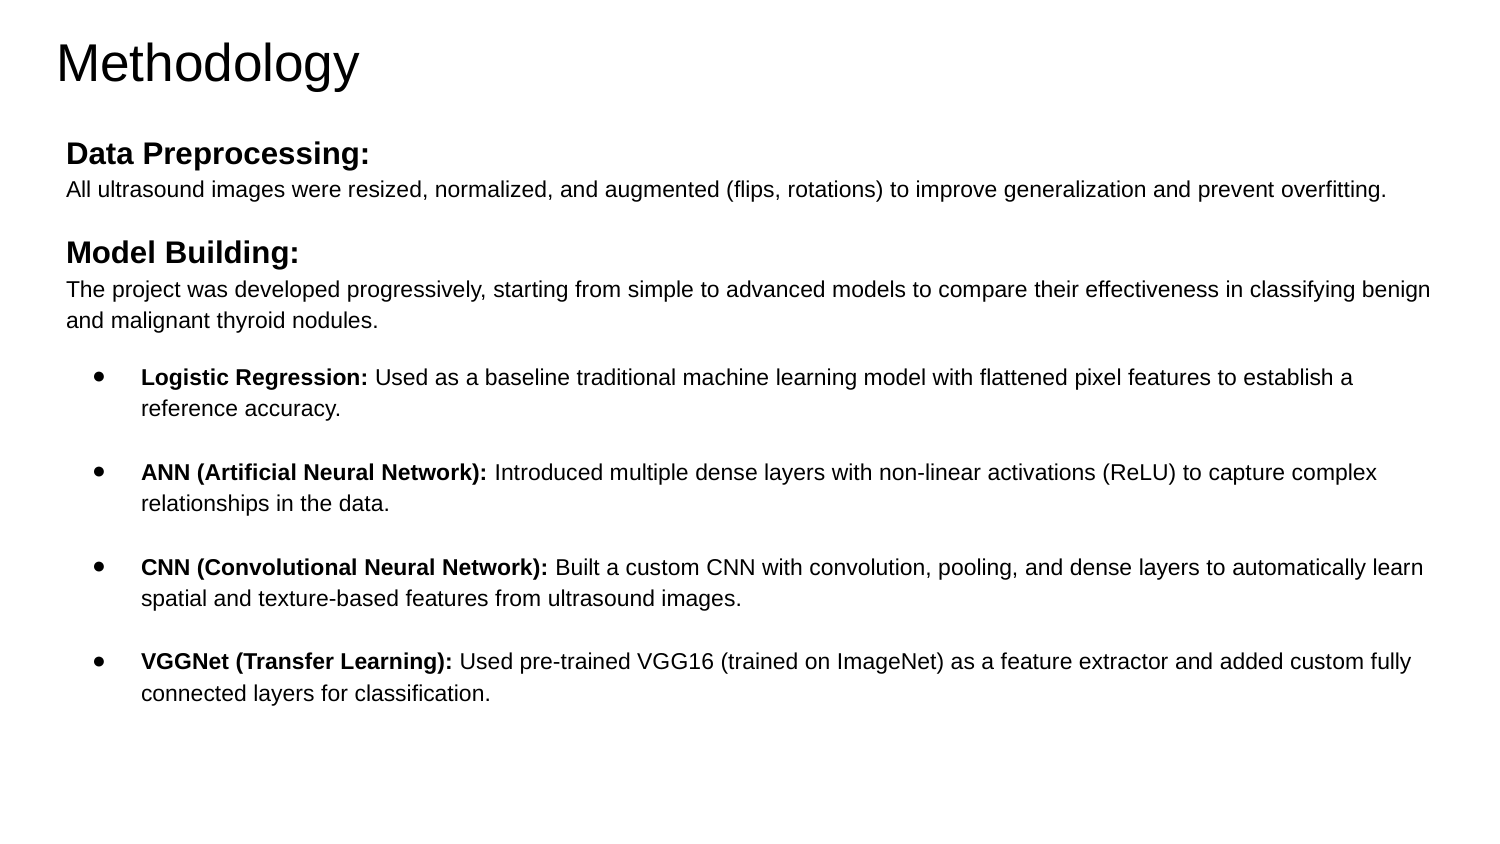

# Methodology
Data Preprocessing:
All ultrasound images were resized, normalized, and augmented (flips, rotations) to improve generalization and prevent overfitting.
Model Building:
The project was developed progressively, starting from simple to advanced models to compare their effectiveness in classifying benign and malignant thyroid nodules.
Logistic Regression: Used as a baseline traditional machine learning model with flattened pixel features to establish a reference accuracy.
ANN (Artificial Neural Network): Introduced multiple dense layers with non-linear activations (ReLU) to capture complex relationships in the data.
CNN (Convolutional Neural Network): Built a custom CNN with convolution, pooling, and dense layers to automatically learn spatial and texture-based features from ultrasound images.
VGGNet (Transfer Learning): Used pre-trained VGG16 (trained on ImageNet) as a feature extractor and added custom fully connected layers for classification.